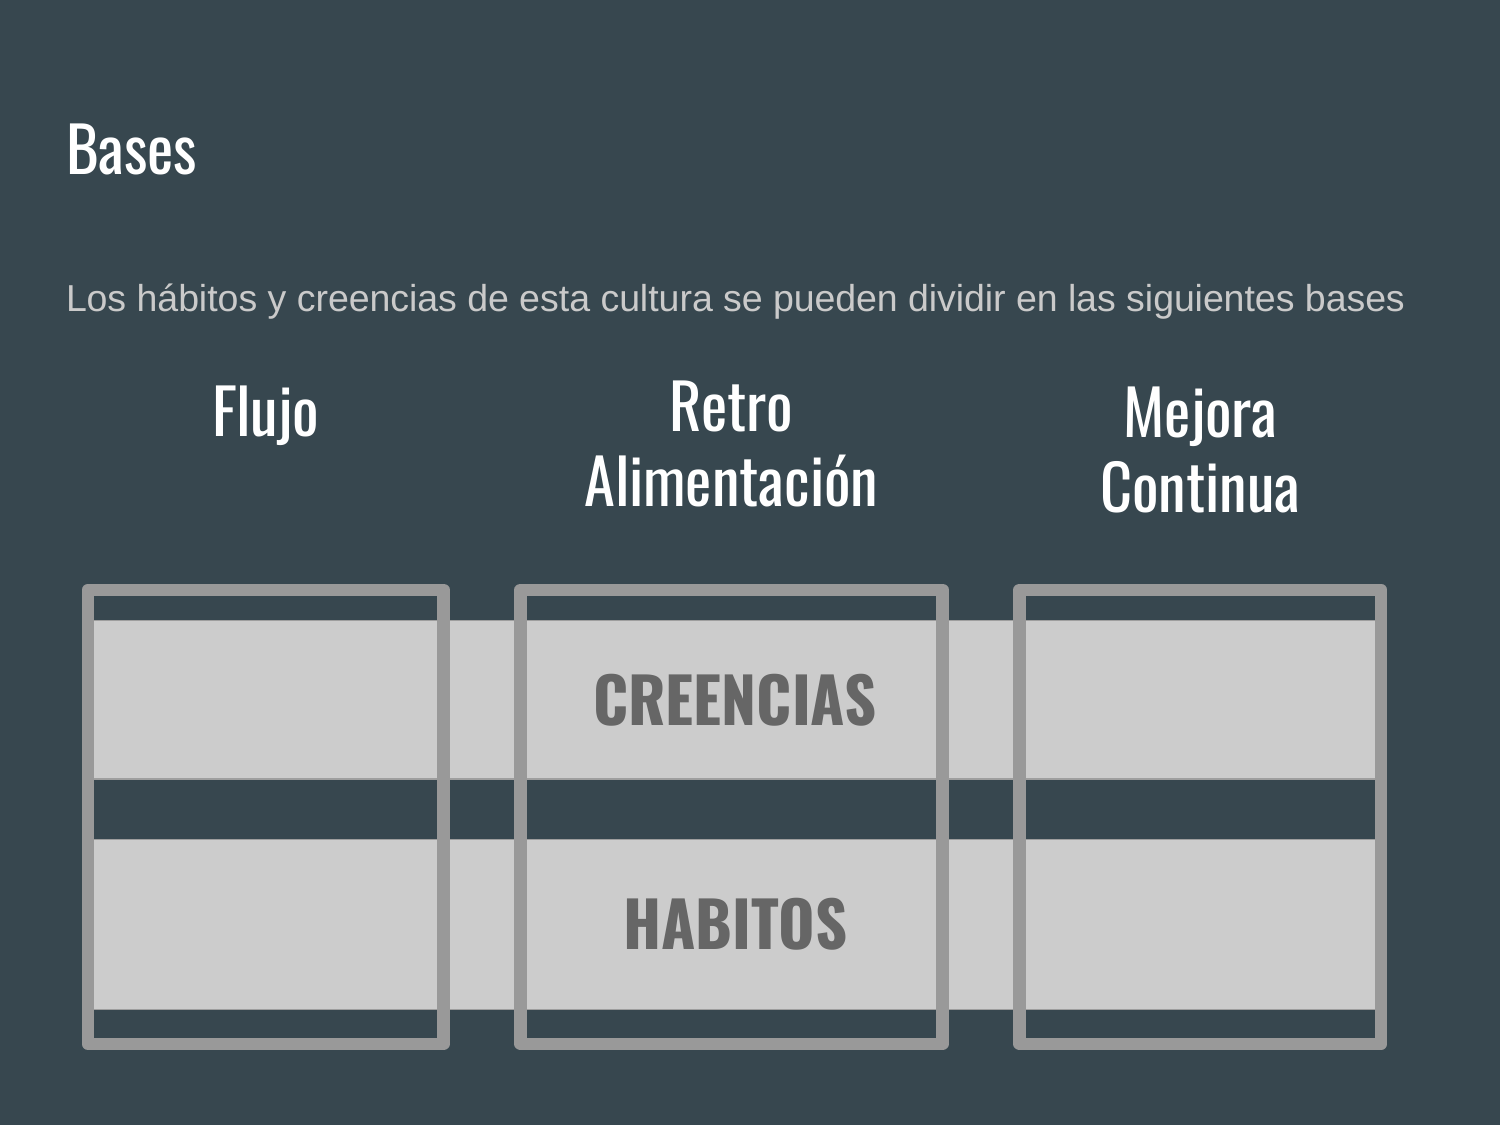

# Bases
Los hábitos y creencias de esta cultura se pueden dividir en las siguientes bases
Retro Alimentación
Flujo
Mejora
Continua

CREENCIAS
HABITOS